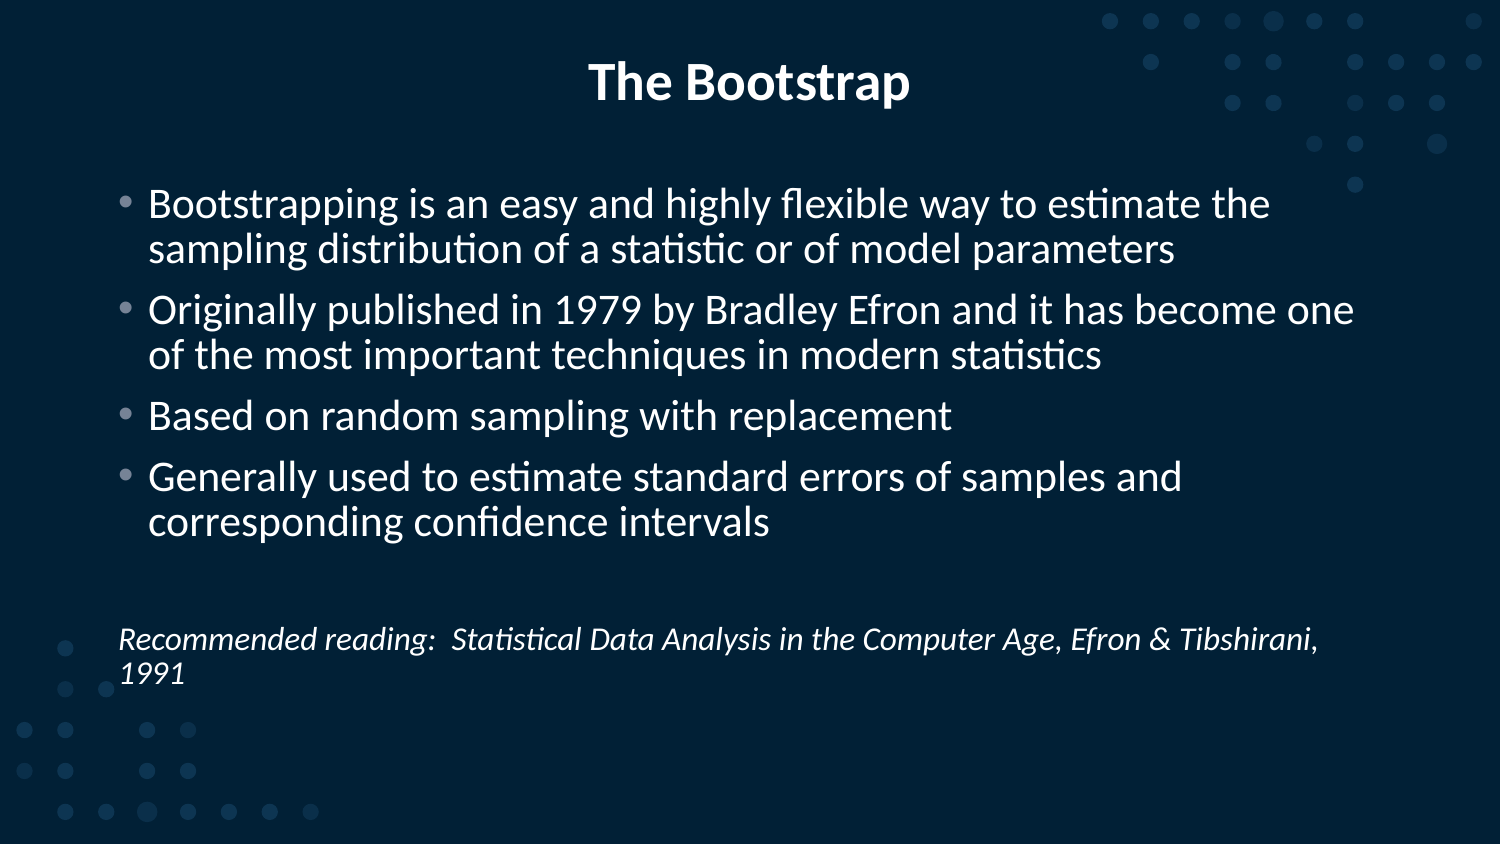

# The Bootstrap
Bootstrapping is an easy and highly flexible way to estimate the sampling distribution of a statistic or of model parameters
Originally published in 1979 by Bradley Efron and it has become one of the most important techniques in modern statistics
Based on random sampling with replacement
Generally used to estimate standard errors of samples and corresponding confidence intervals

Recommended reading:  Statistical Data Analysis in the Computer Age, Efron & Tibshirani, 1991